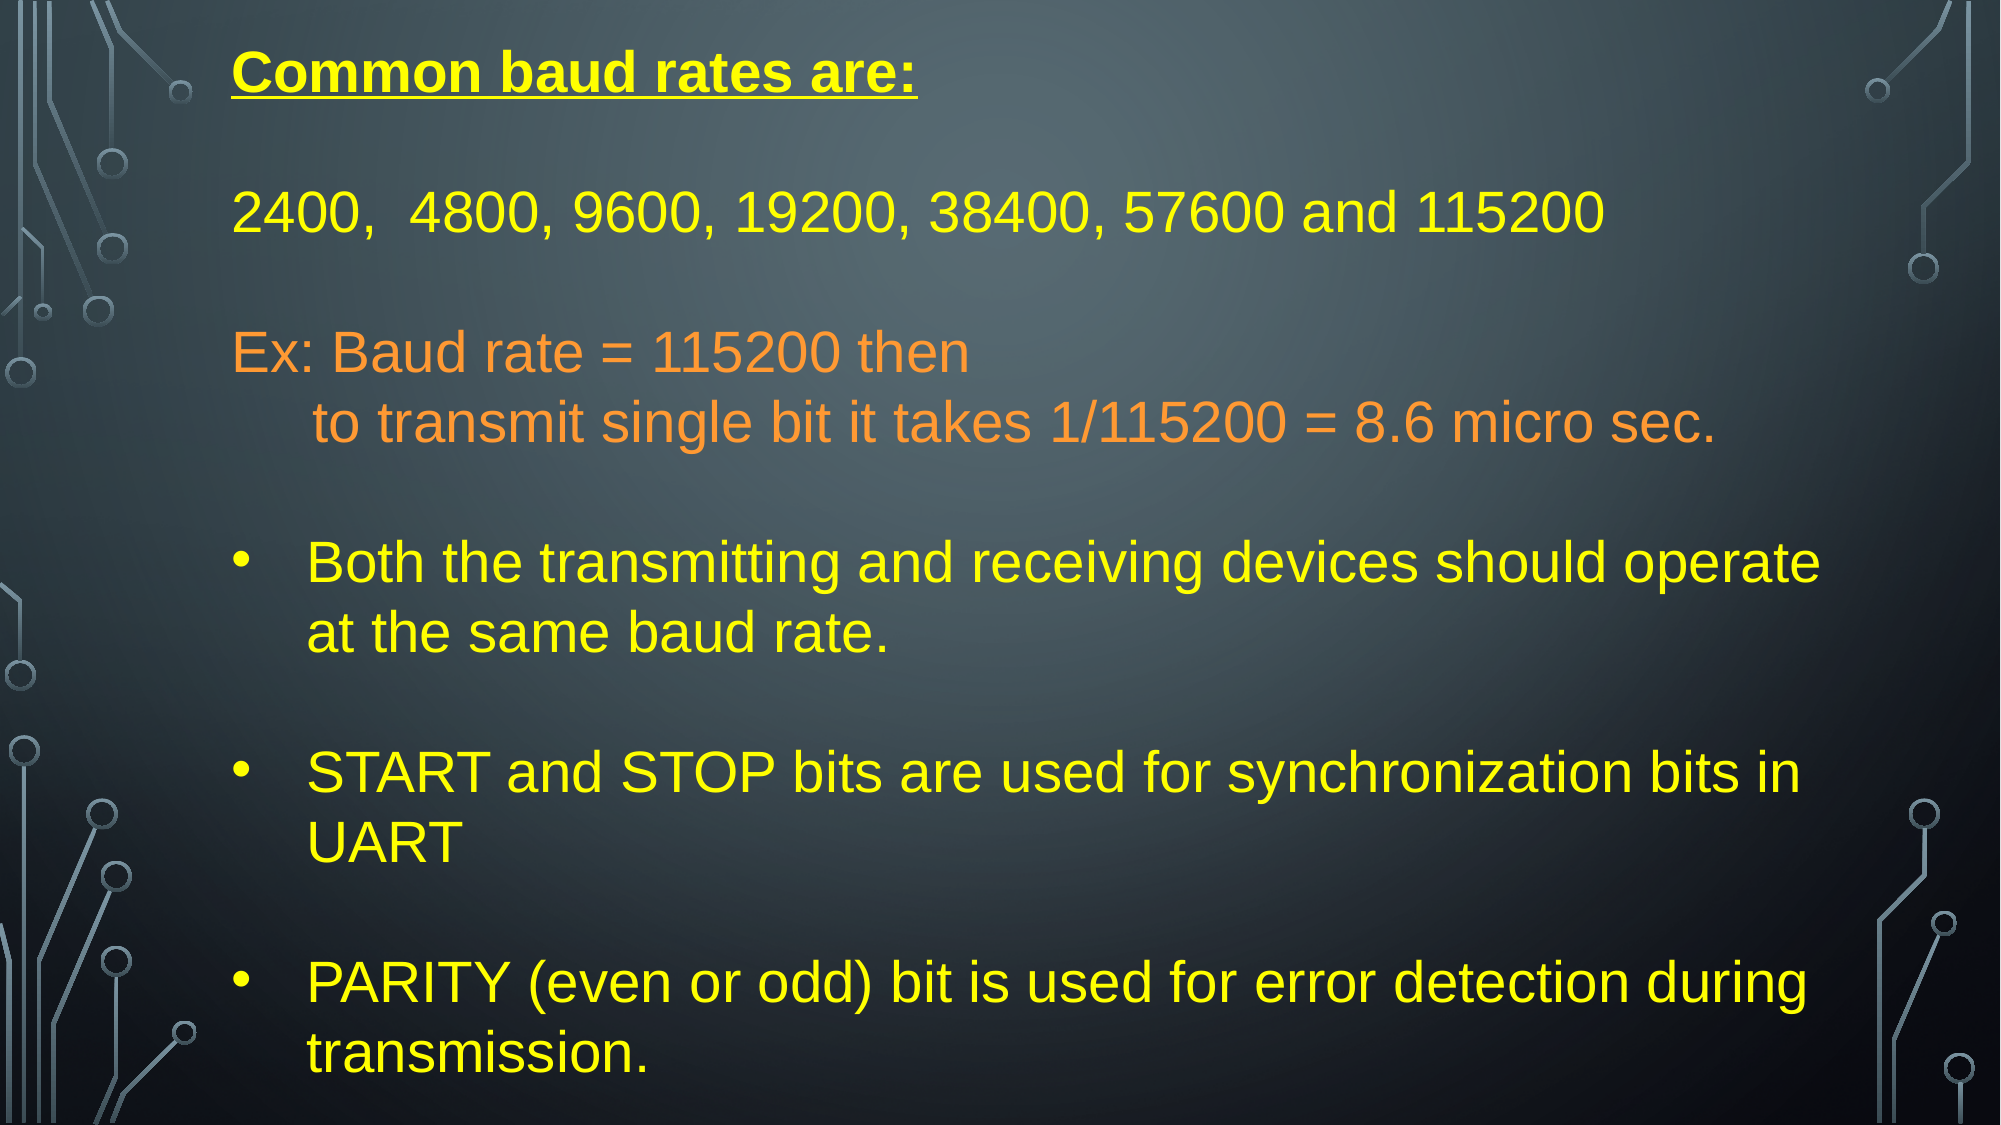

Common baud rates are:

2400,  4800, 9600, 19200, 38400, 57600 and 115200

Ex: Baud rate = 115200 then
     to transmit single bit it takes 1/115200 = 8.6 micro sec.

Both the transmitting and receiving devices should operate at the same baud rate.

START and STOP bits are used for synchronization bits in UART

PARITY (even or odd) bit is used for error detection during transmission.